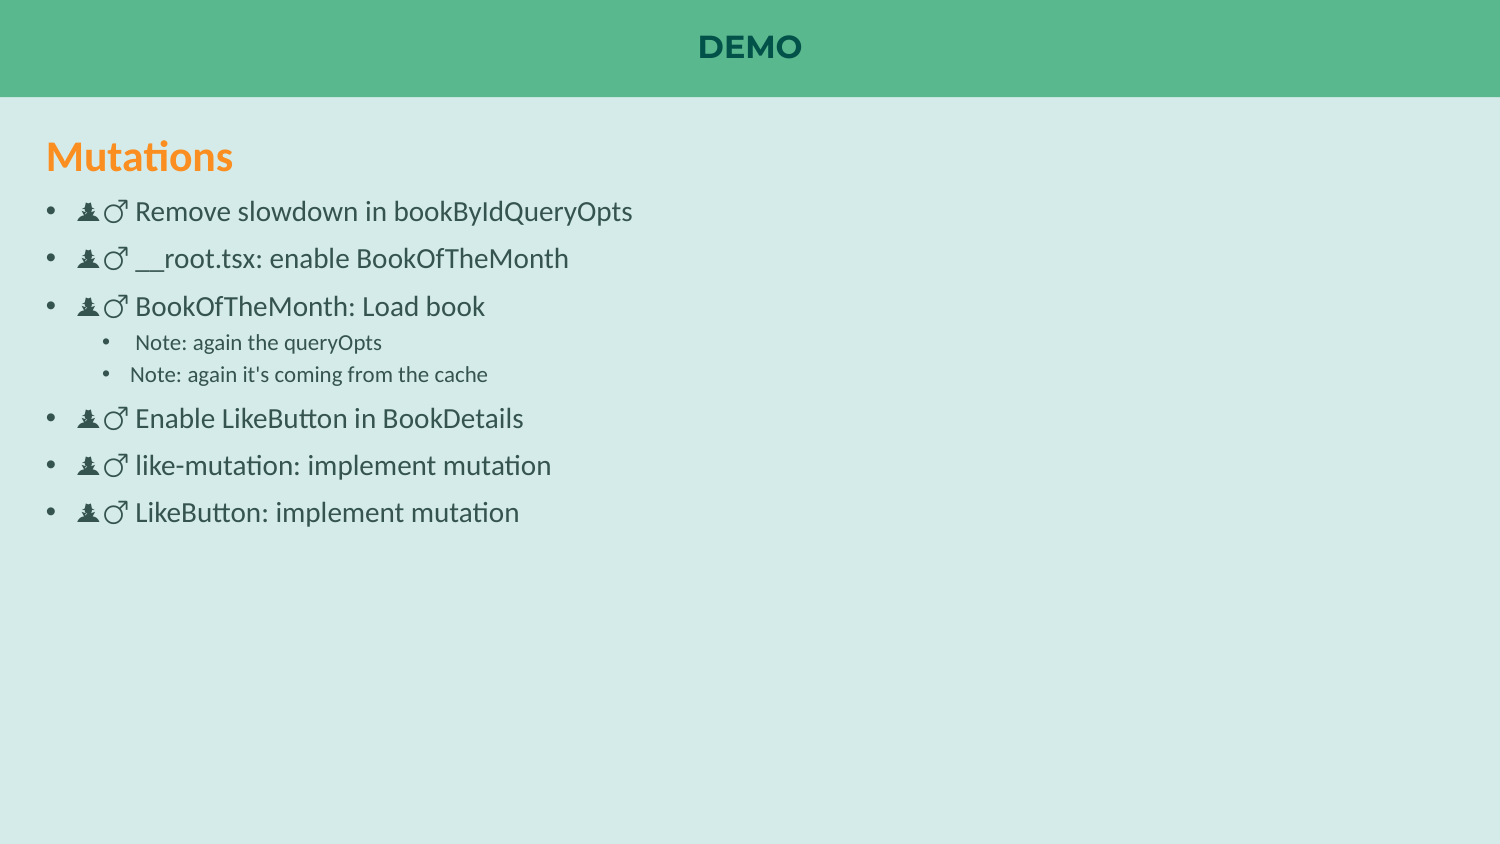

# Demo
Mutations
🕵️‍♂️ Remove slowdown in bookByIdQueryOpts
🕵️‍♂️ __root.tsx: enable BookOfTheMonth
🕵️‍♂️ BookOfTheMonth: Load book
 Note: again the queryOpts
Note: again it's coming from the cache
🕵️‍♂️ Enable LikeButton in BookDetails
🕵️‍♂️ like-mutation: implement mutation
🕵️‍♂️ LikeButton: implement mutation